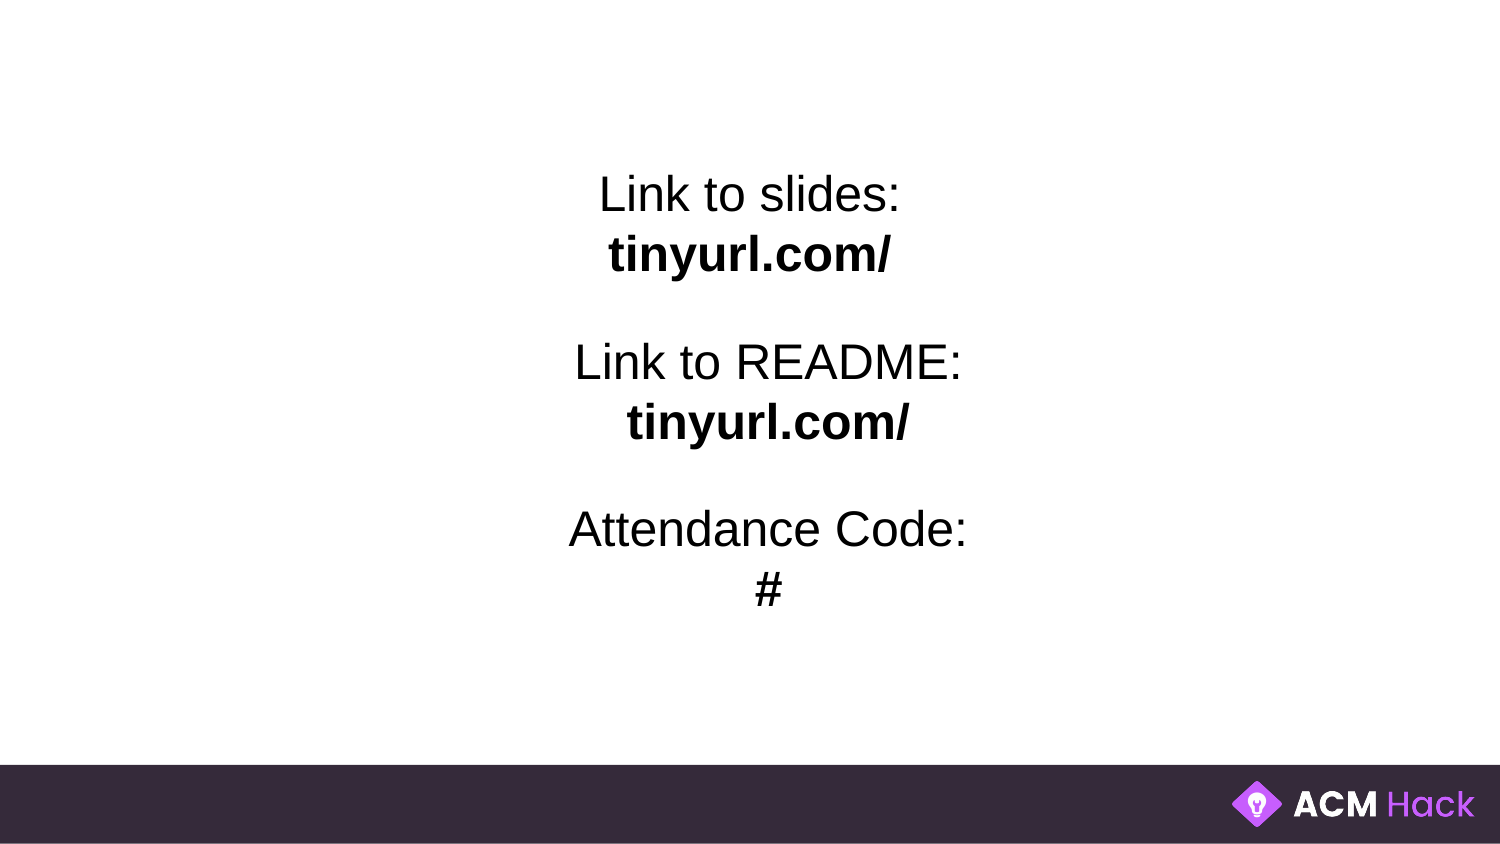

Link to slides:
tinyurl.com/
Link to README:
tinyurl.com/
Attendance Code:
#